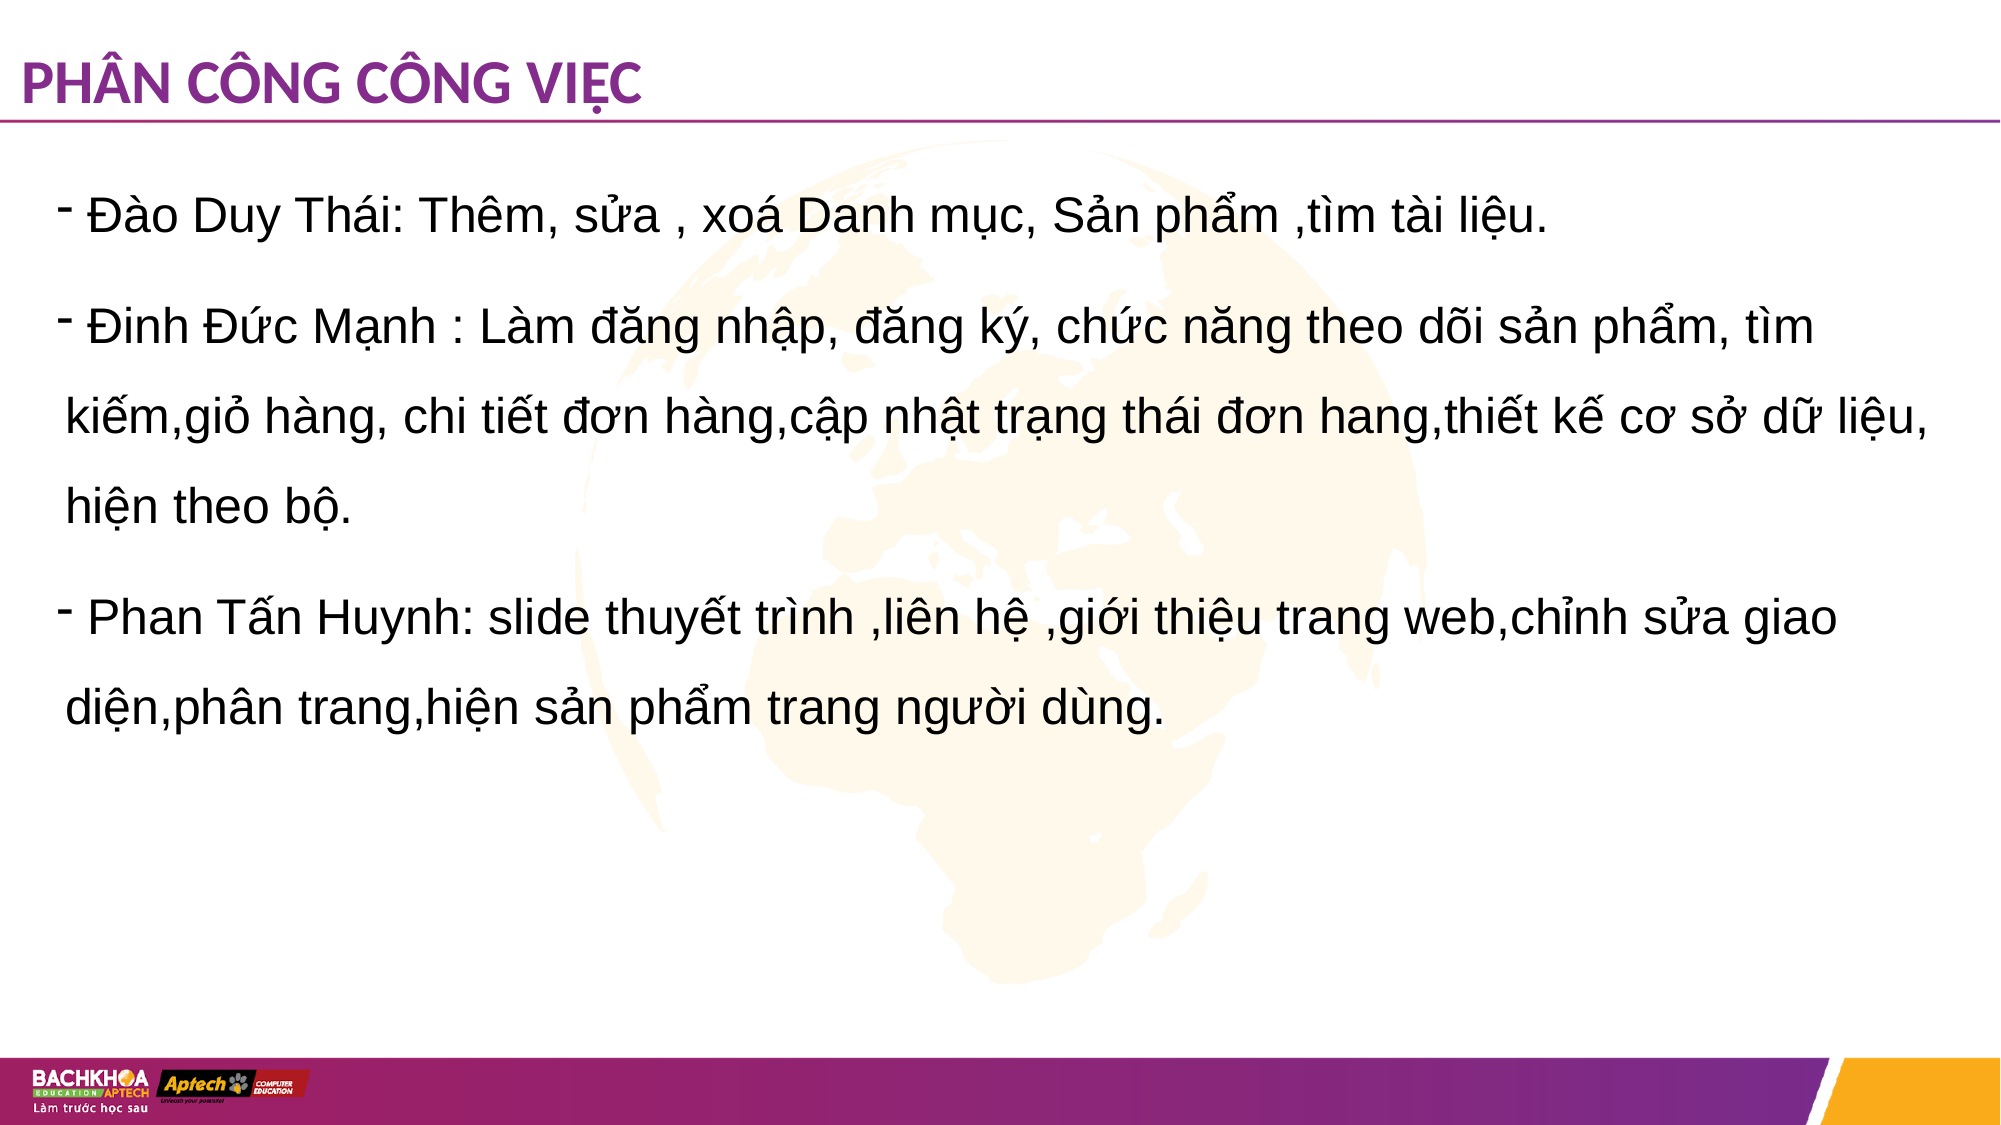

# PHÂN CÔNG CÔNG VIỆC
 Đào Duy Thái: Thêm, sửa , xoá Danh mục, Sản phẩm ,tìm tài liệu.
 Đinh Đức Mạnh : Làm đăng nhập, đăng ký, chức năng theo dõi sản phẩm, tìm kiếm,giỏ hàng, chi tiết đơn hàng,cập nhật trạng thái đơn hang,thiết kế cơ sở dữ liệu, hiện theo bộ.
 Phan Tấn Huynh: slide thuyết trình ,liên hệ ,giới thiệu trang web,chỉnh sửa giao diện,phân trang,hiện sản phẩm trang người dùng.